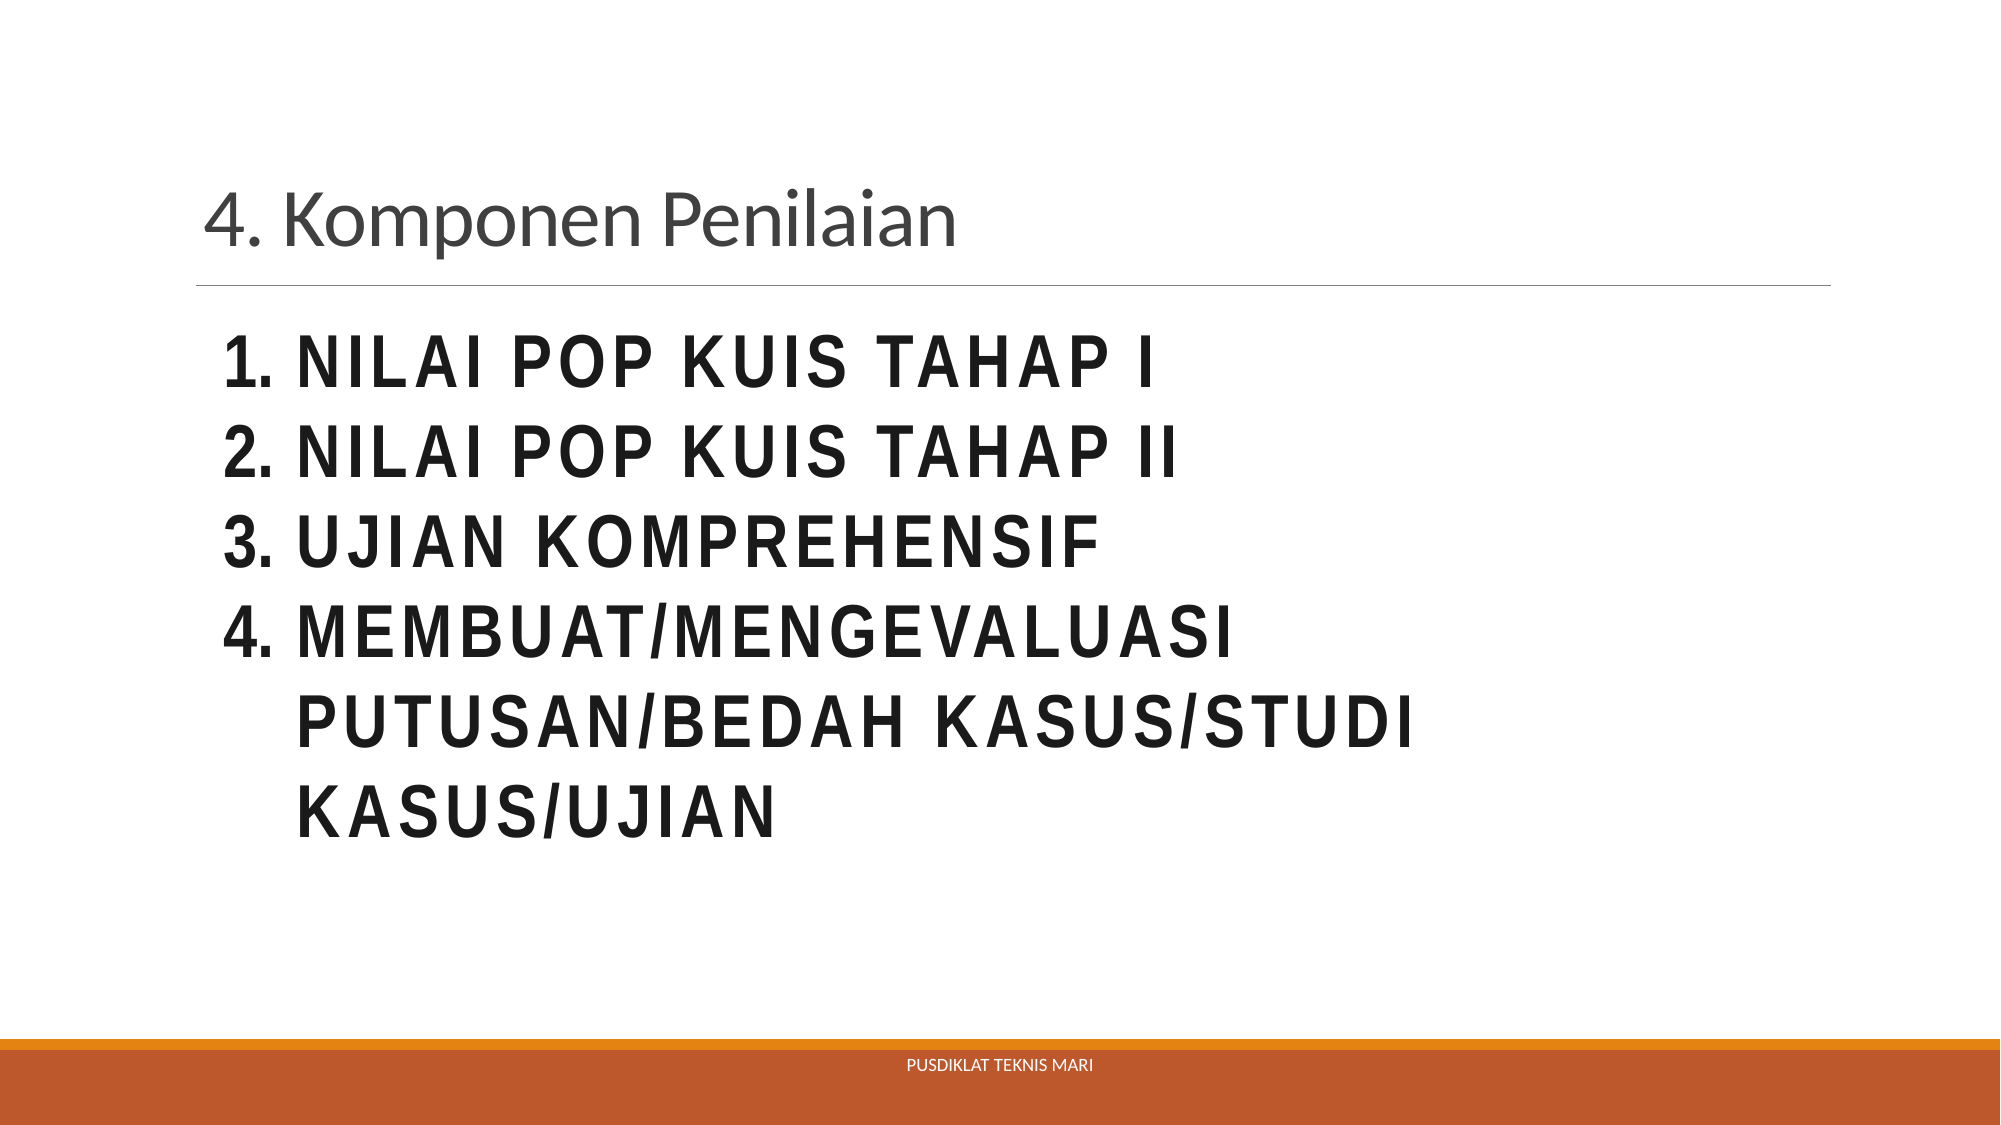

# 4. Komponen Penilaian
NILAI POP KUIS TAHAP I
NILAI POP KUIS TAHAP II
UJIAN KOMPREHENSIF
MEMBUAT/MENGEVALUASI PUTUSAN/BEDAH KASUS/STUDI KASUS/UJIAN
PUSDIKLAT TEKNIS MARI